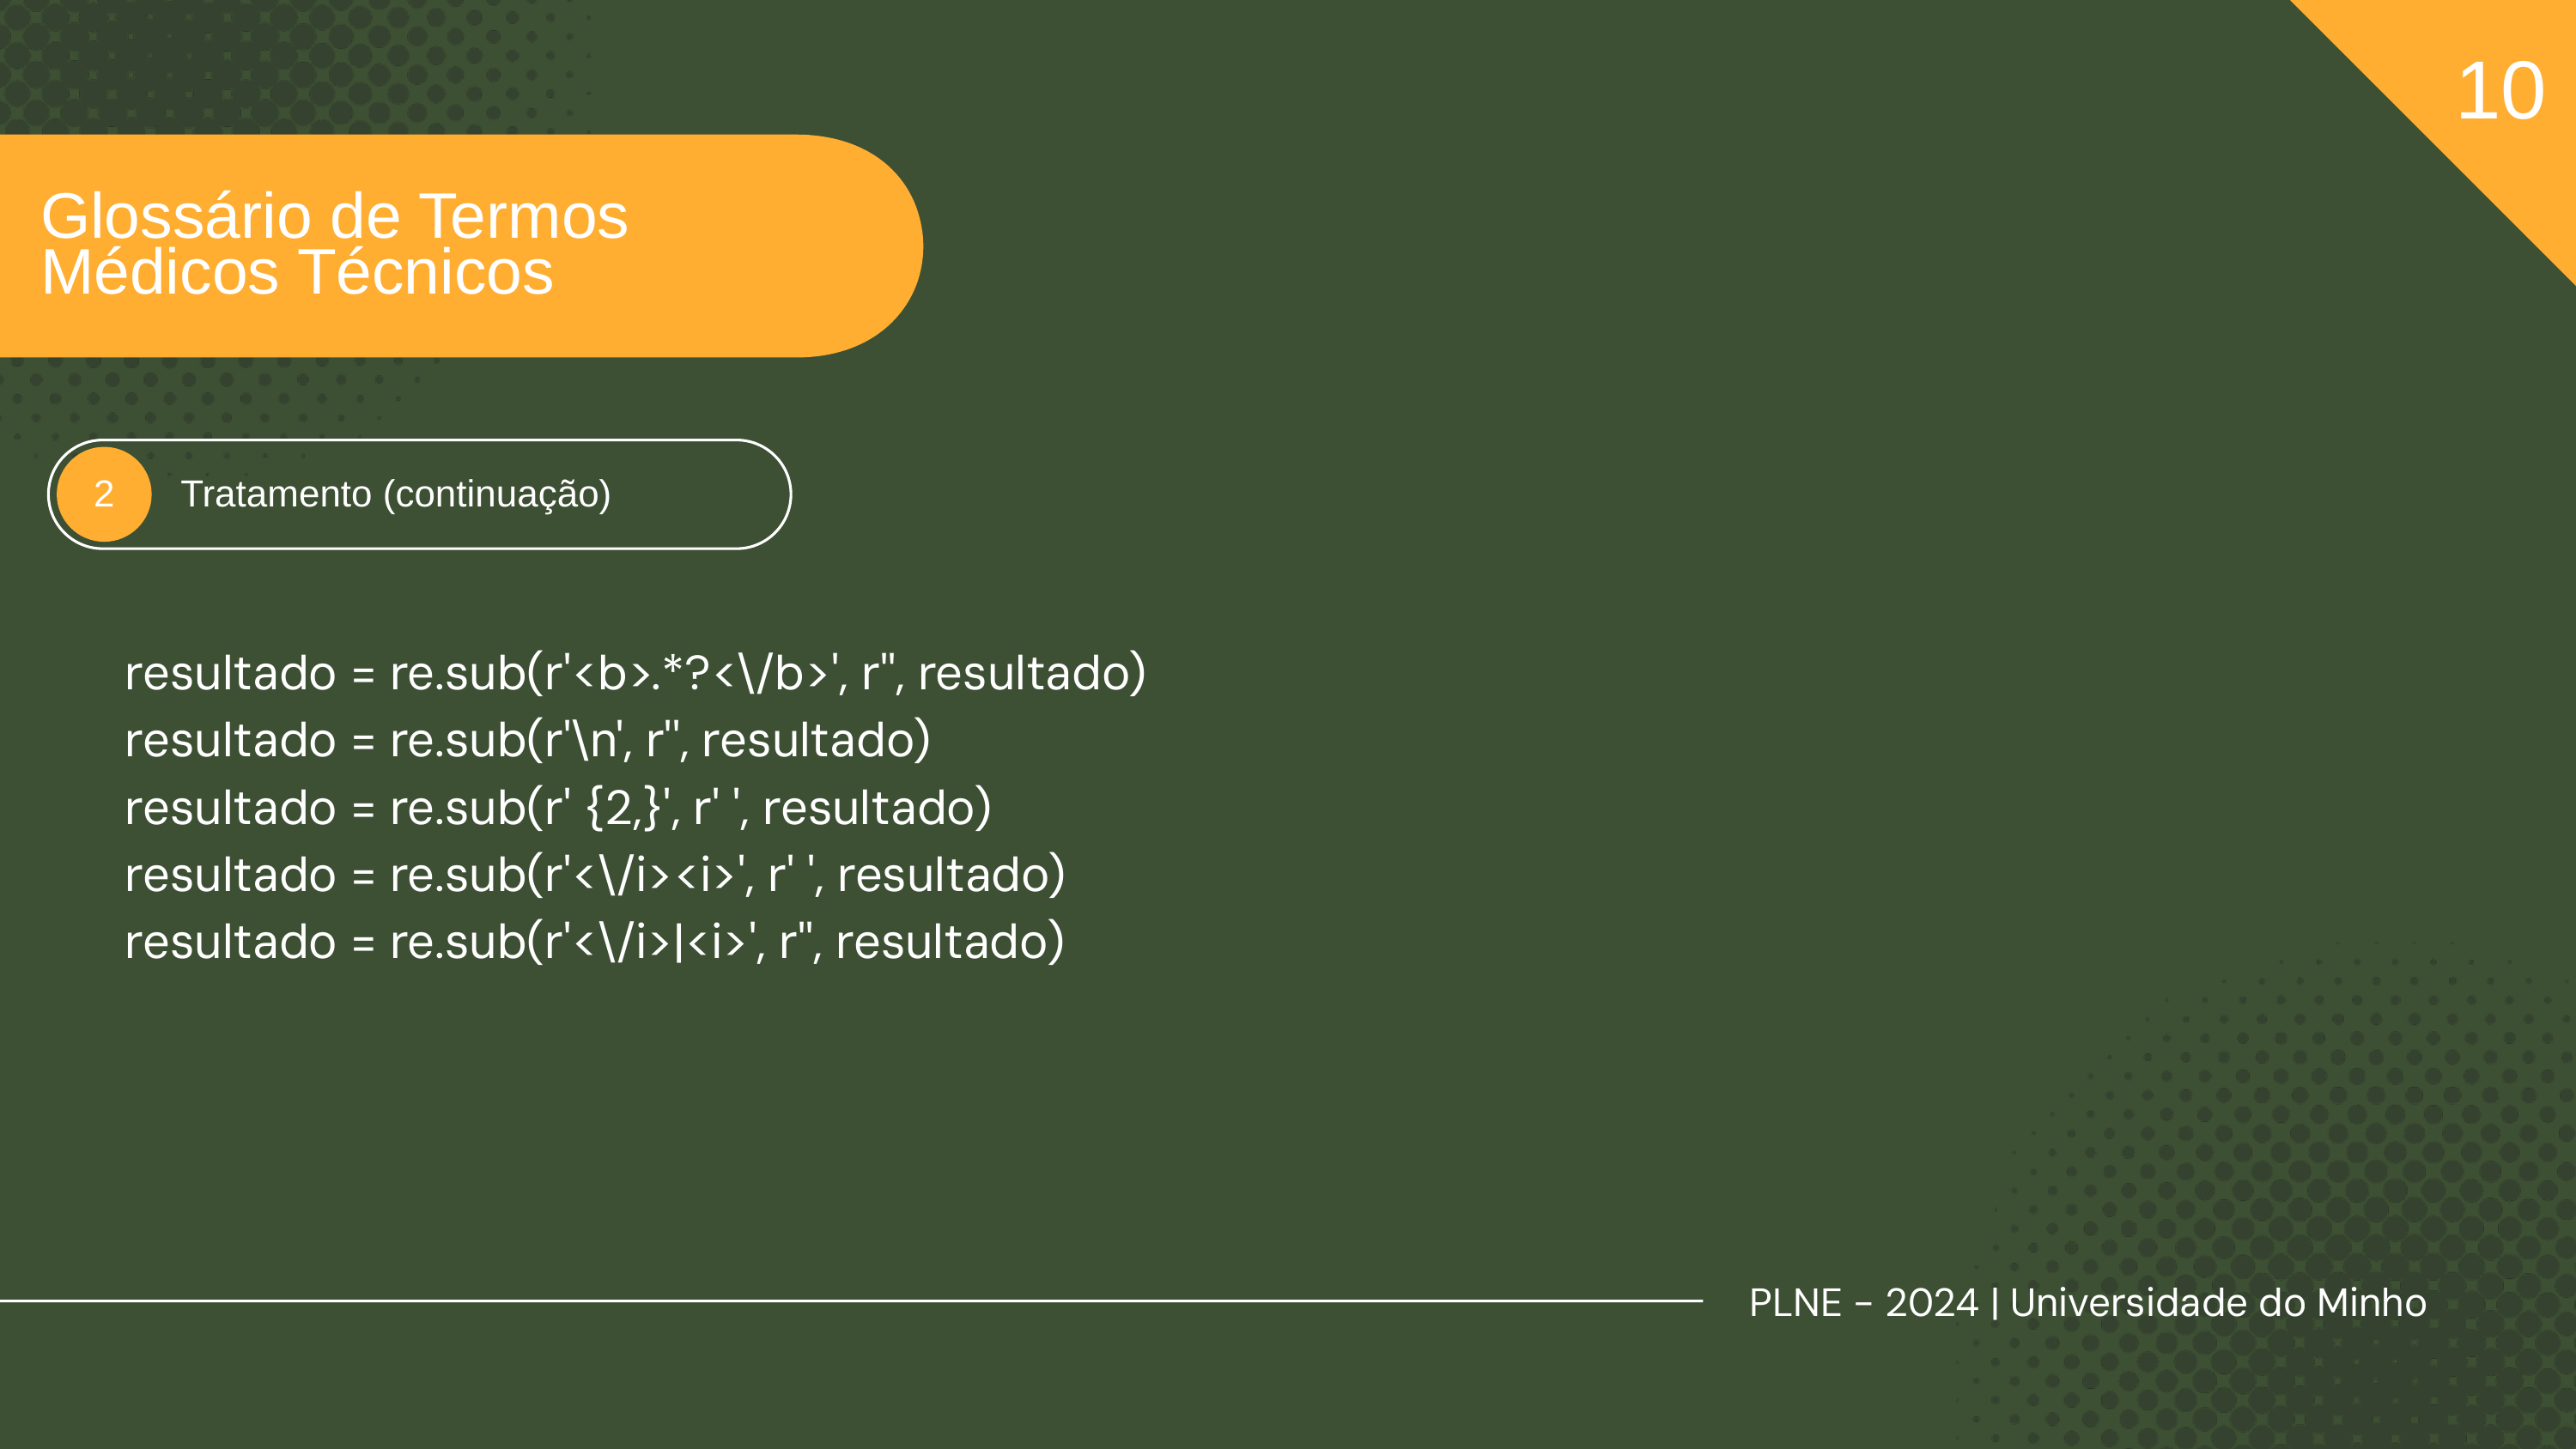

10
Glossário de Termos Médicos Técnicos

Tratamento (continuação)
2
resultado = re.sub(r'<b>.*?<\/b>', r'', resultado)
resultado = re.sub(r'\n', r'', resultado)
resultado = re.sub(r' {2,}', r' ', resultado)
resultado = re.sub(r'<\/i><i>', r' ', resultado)
resultado = re.sub(r'<\/i>|<i>', r'', resultado)

PLNE - 2024 | Universidade do Minho